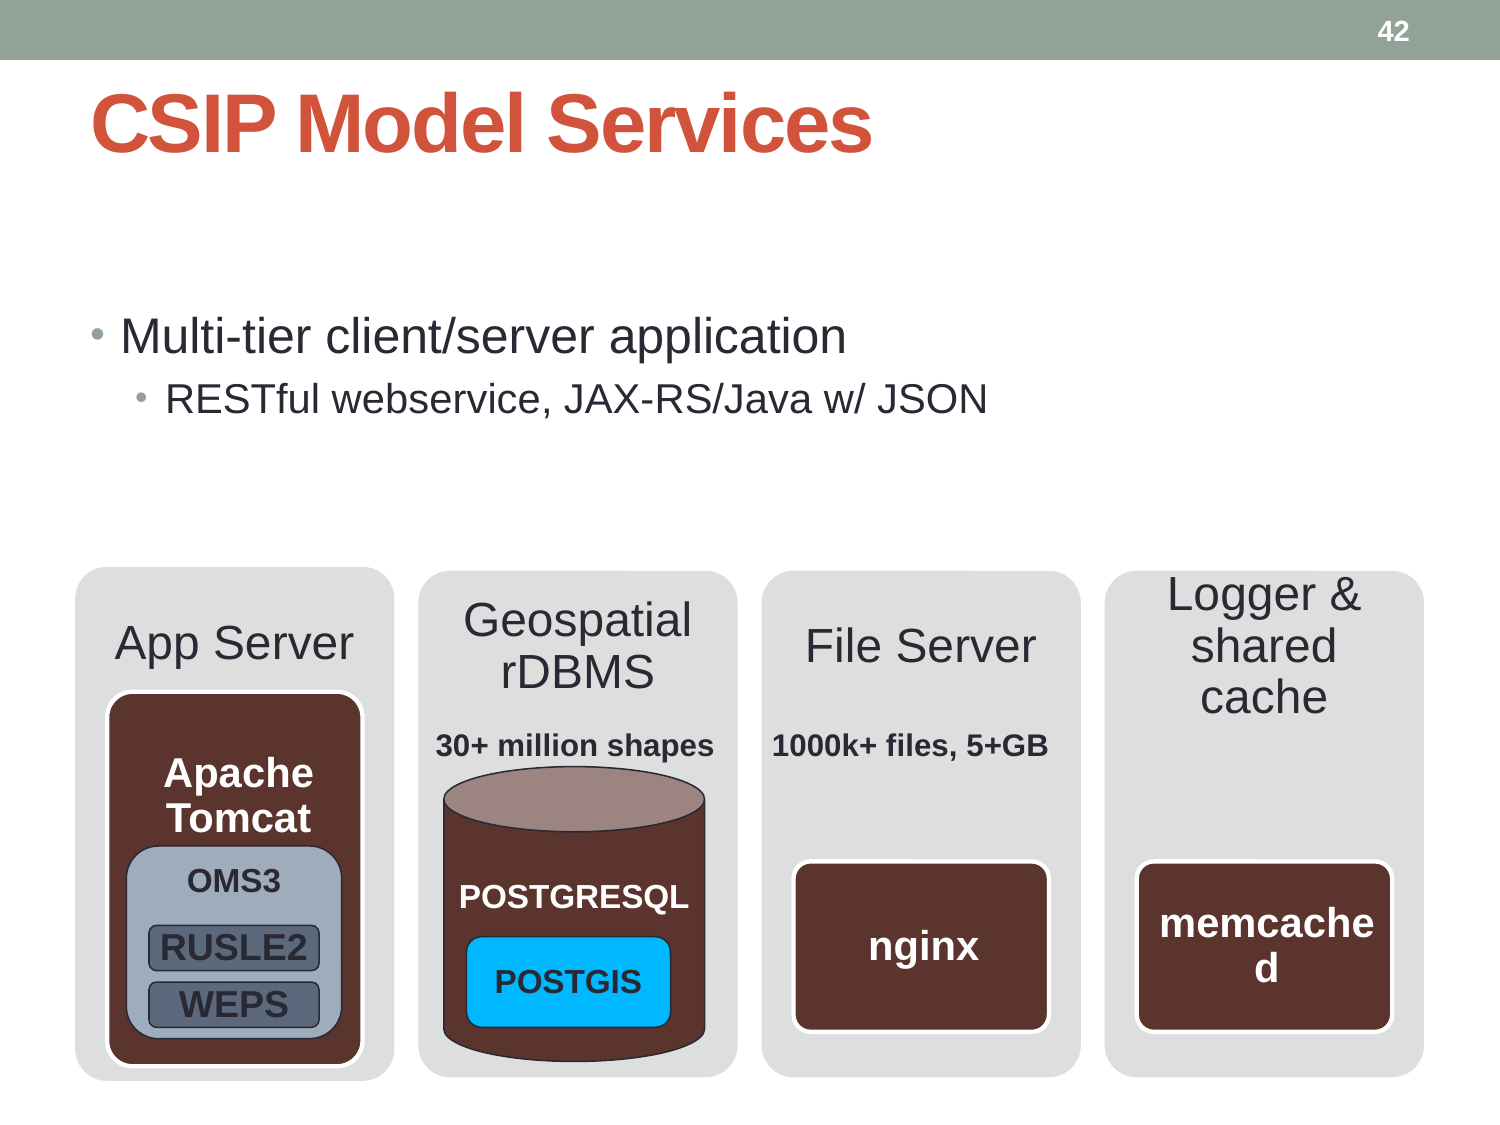

42
# CSIP Model Services
Multi-tier client/server application
RESTful webservice, JAX-RS/Java w/ JSON
App Server
Apache Tomcat
Geospatial rDBMS
File Server
nginx
Logger & shared cache
memcached
30+ million shapes
1000k+ files, 5+GB

POSTGRESQL
OMS3
RUSLE2
POSTGIS
WEPS